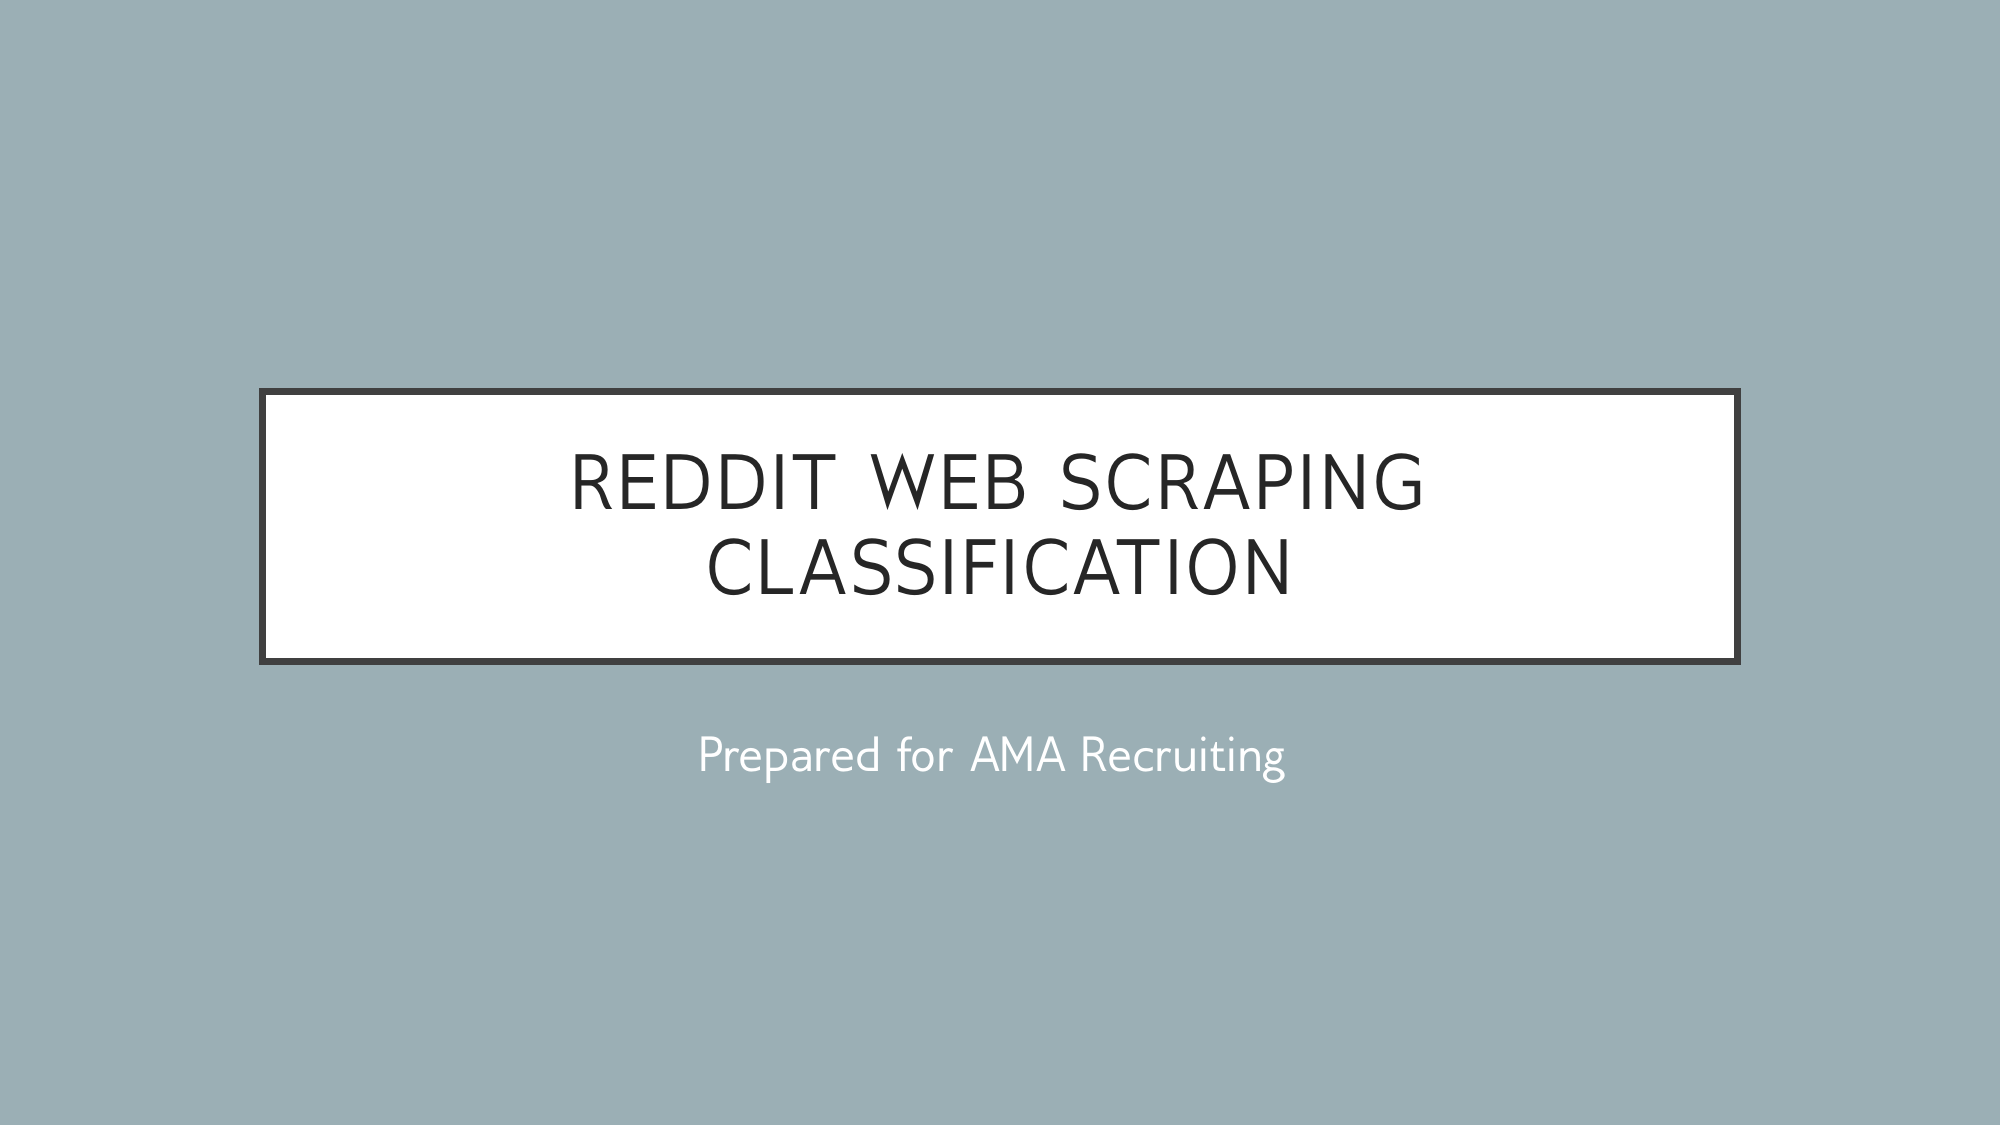

# Reddit web scraping Classification
Prepared for AMA Recruiting